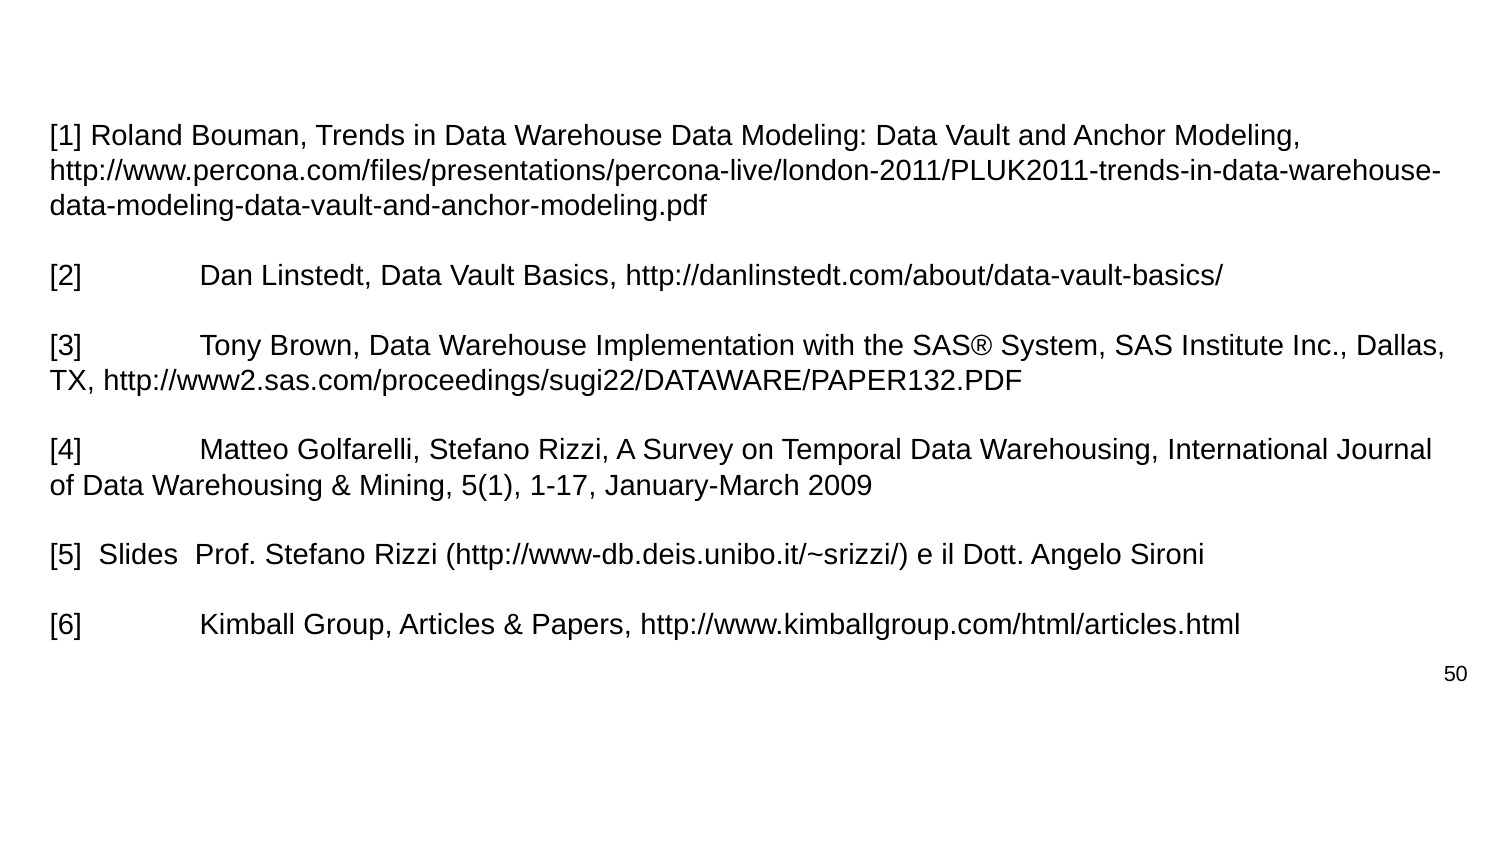

References

[1] Roland Bouman, Trends in Data Warehouse Data Modeling: Data Vault and Anchor Modeling, http://www.percona.com/files/presentations/percona-live/london-2011/PLUK2011-trends-in-data-warehouse-data-modeling-data-vault-and-anchor-modeling.pdf

[2]	Dan Linstedt, Data Vault Basics, http://danlinstedt.com/about/data-vault-basics/

[3]	Tony Brown, Data Warehouse Implementation with the SAS® System, SAS Institute Inc., Dallas, TX, http://www2.sas.com/proceedings/sugi22/DATAWARE/PAPER132.PDF

[4] 	Matteo Golfarelli, Stefano Rizzi, A Survey on Temporal Data Warehousing, International Journal of Data Warehousing & Mining, 5(1), 1-17, January-March 2009

[5]  Slides  Prof. Stefano Rizzi (http://www-db.deis.unibo.it/~srizzi/) e il Dott. Angelo Sironi

[6]	Kimball Group, Articles & Papers, http://www.kimballgroup.com/html/articles.html
50